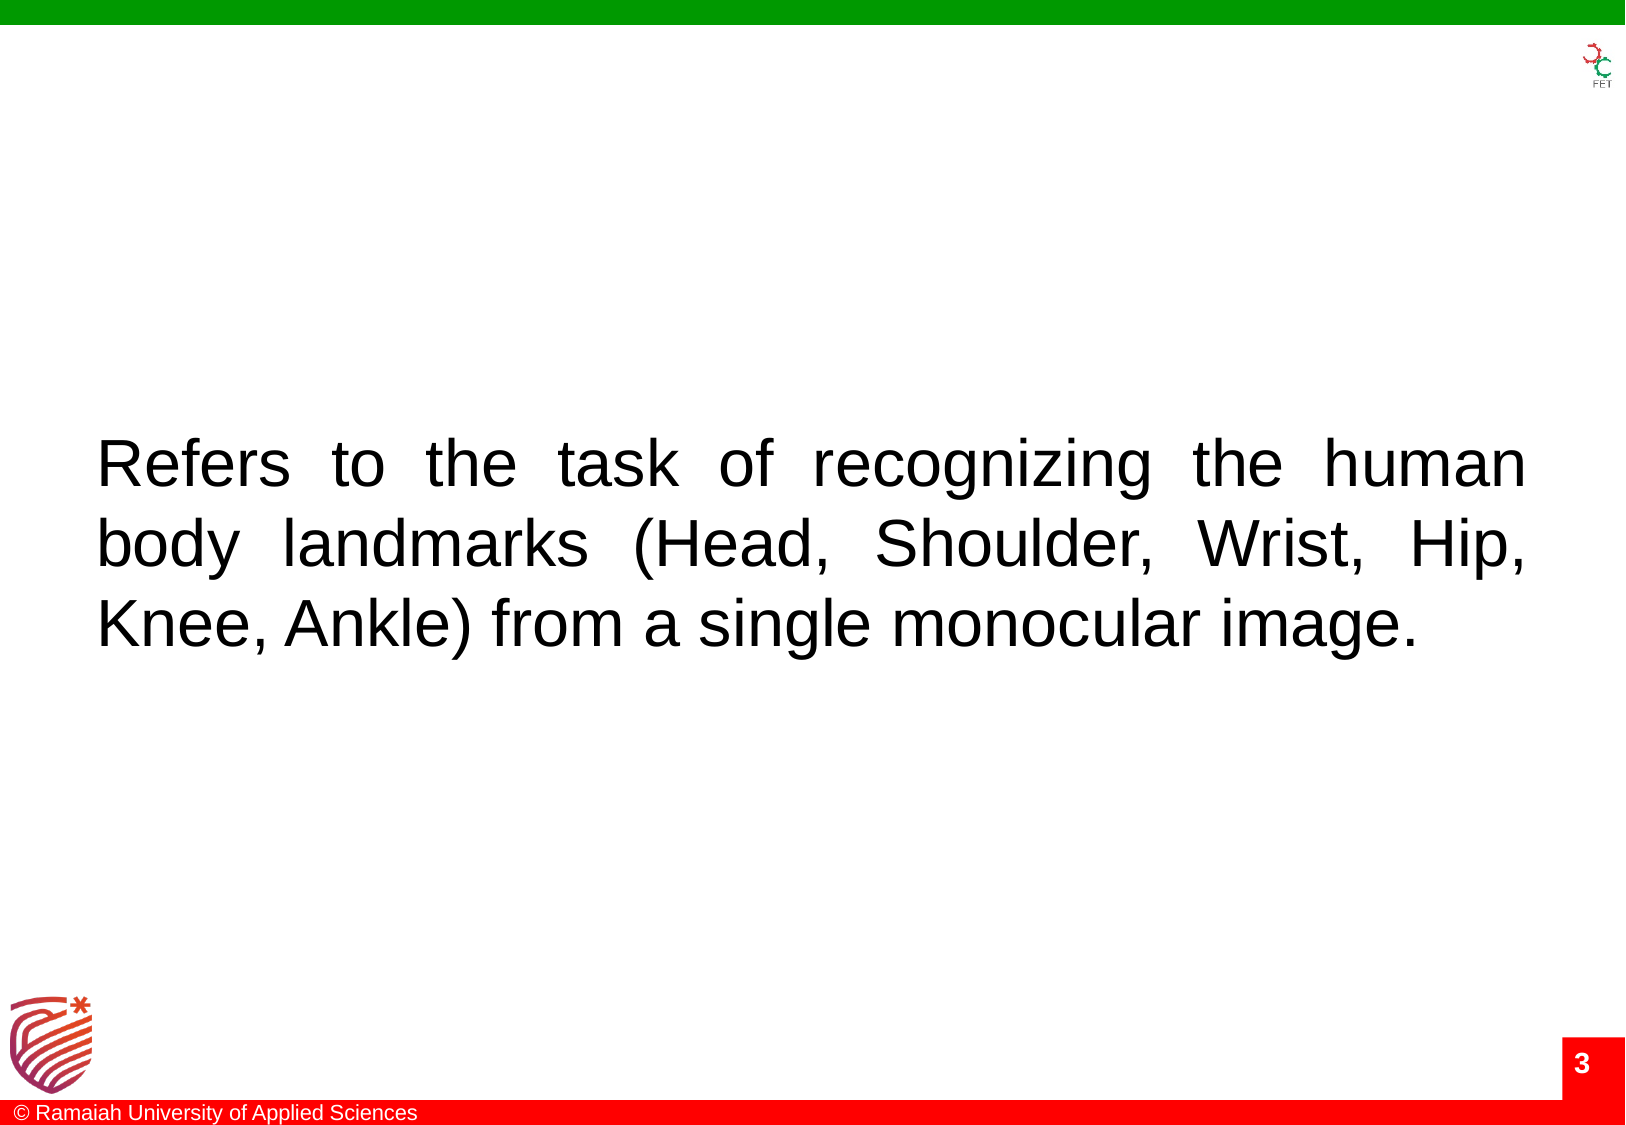

Refers to the task of recognizing the human body landmarks (Head, Shoulder, Wrist, Hip, Knee, Ankle) from a single monocular image.